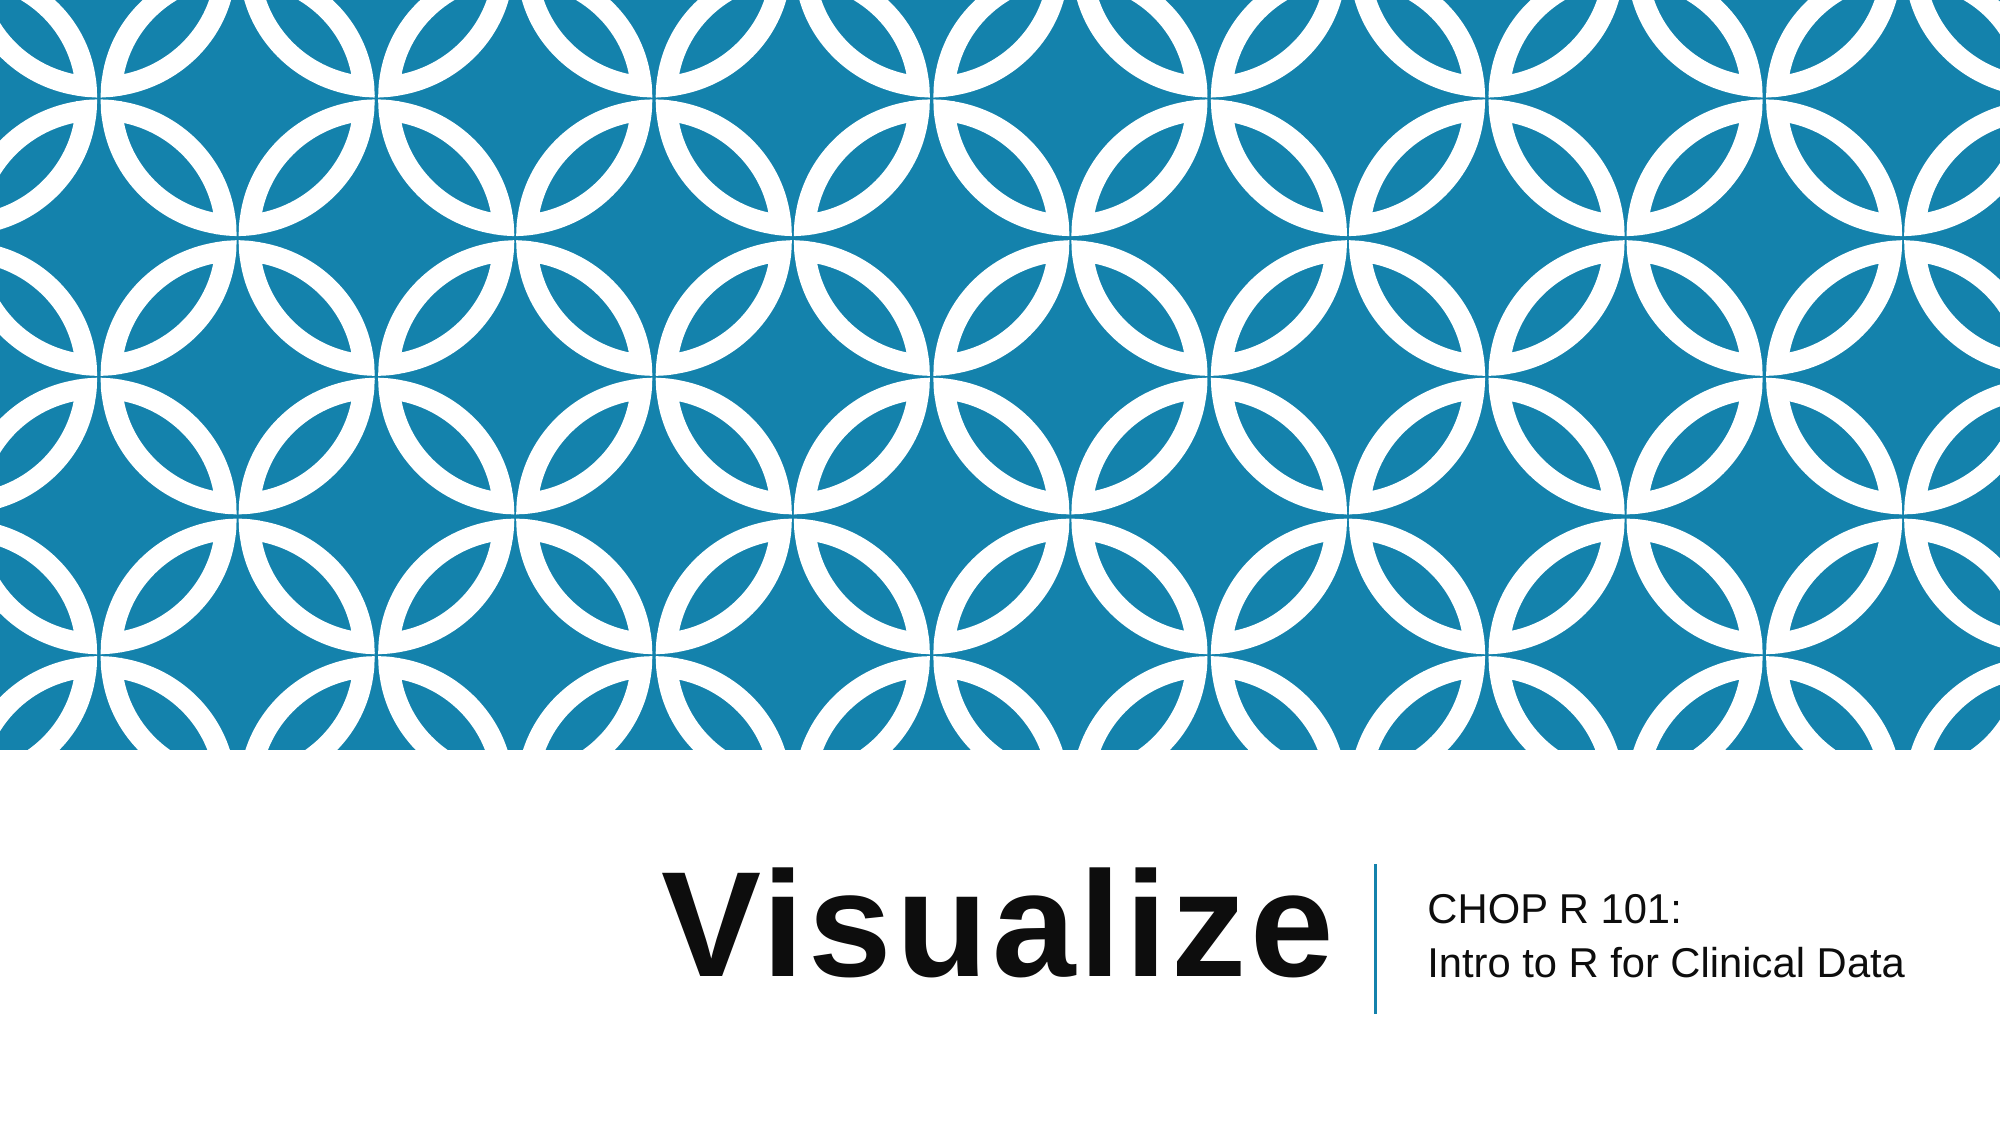

# Visualize
CHOP R 101:
Intro to R for Clinical Data